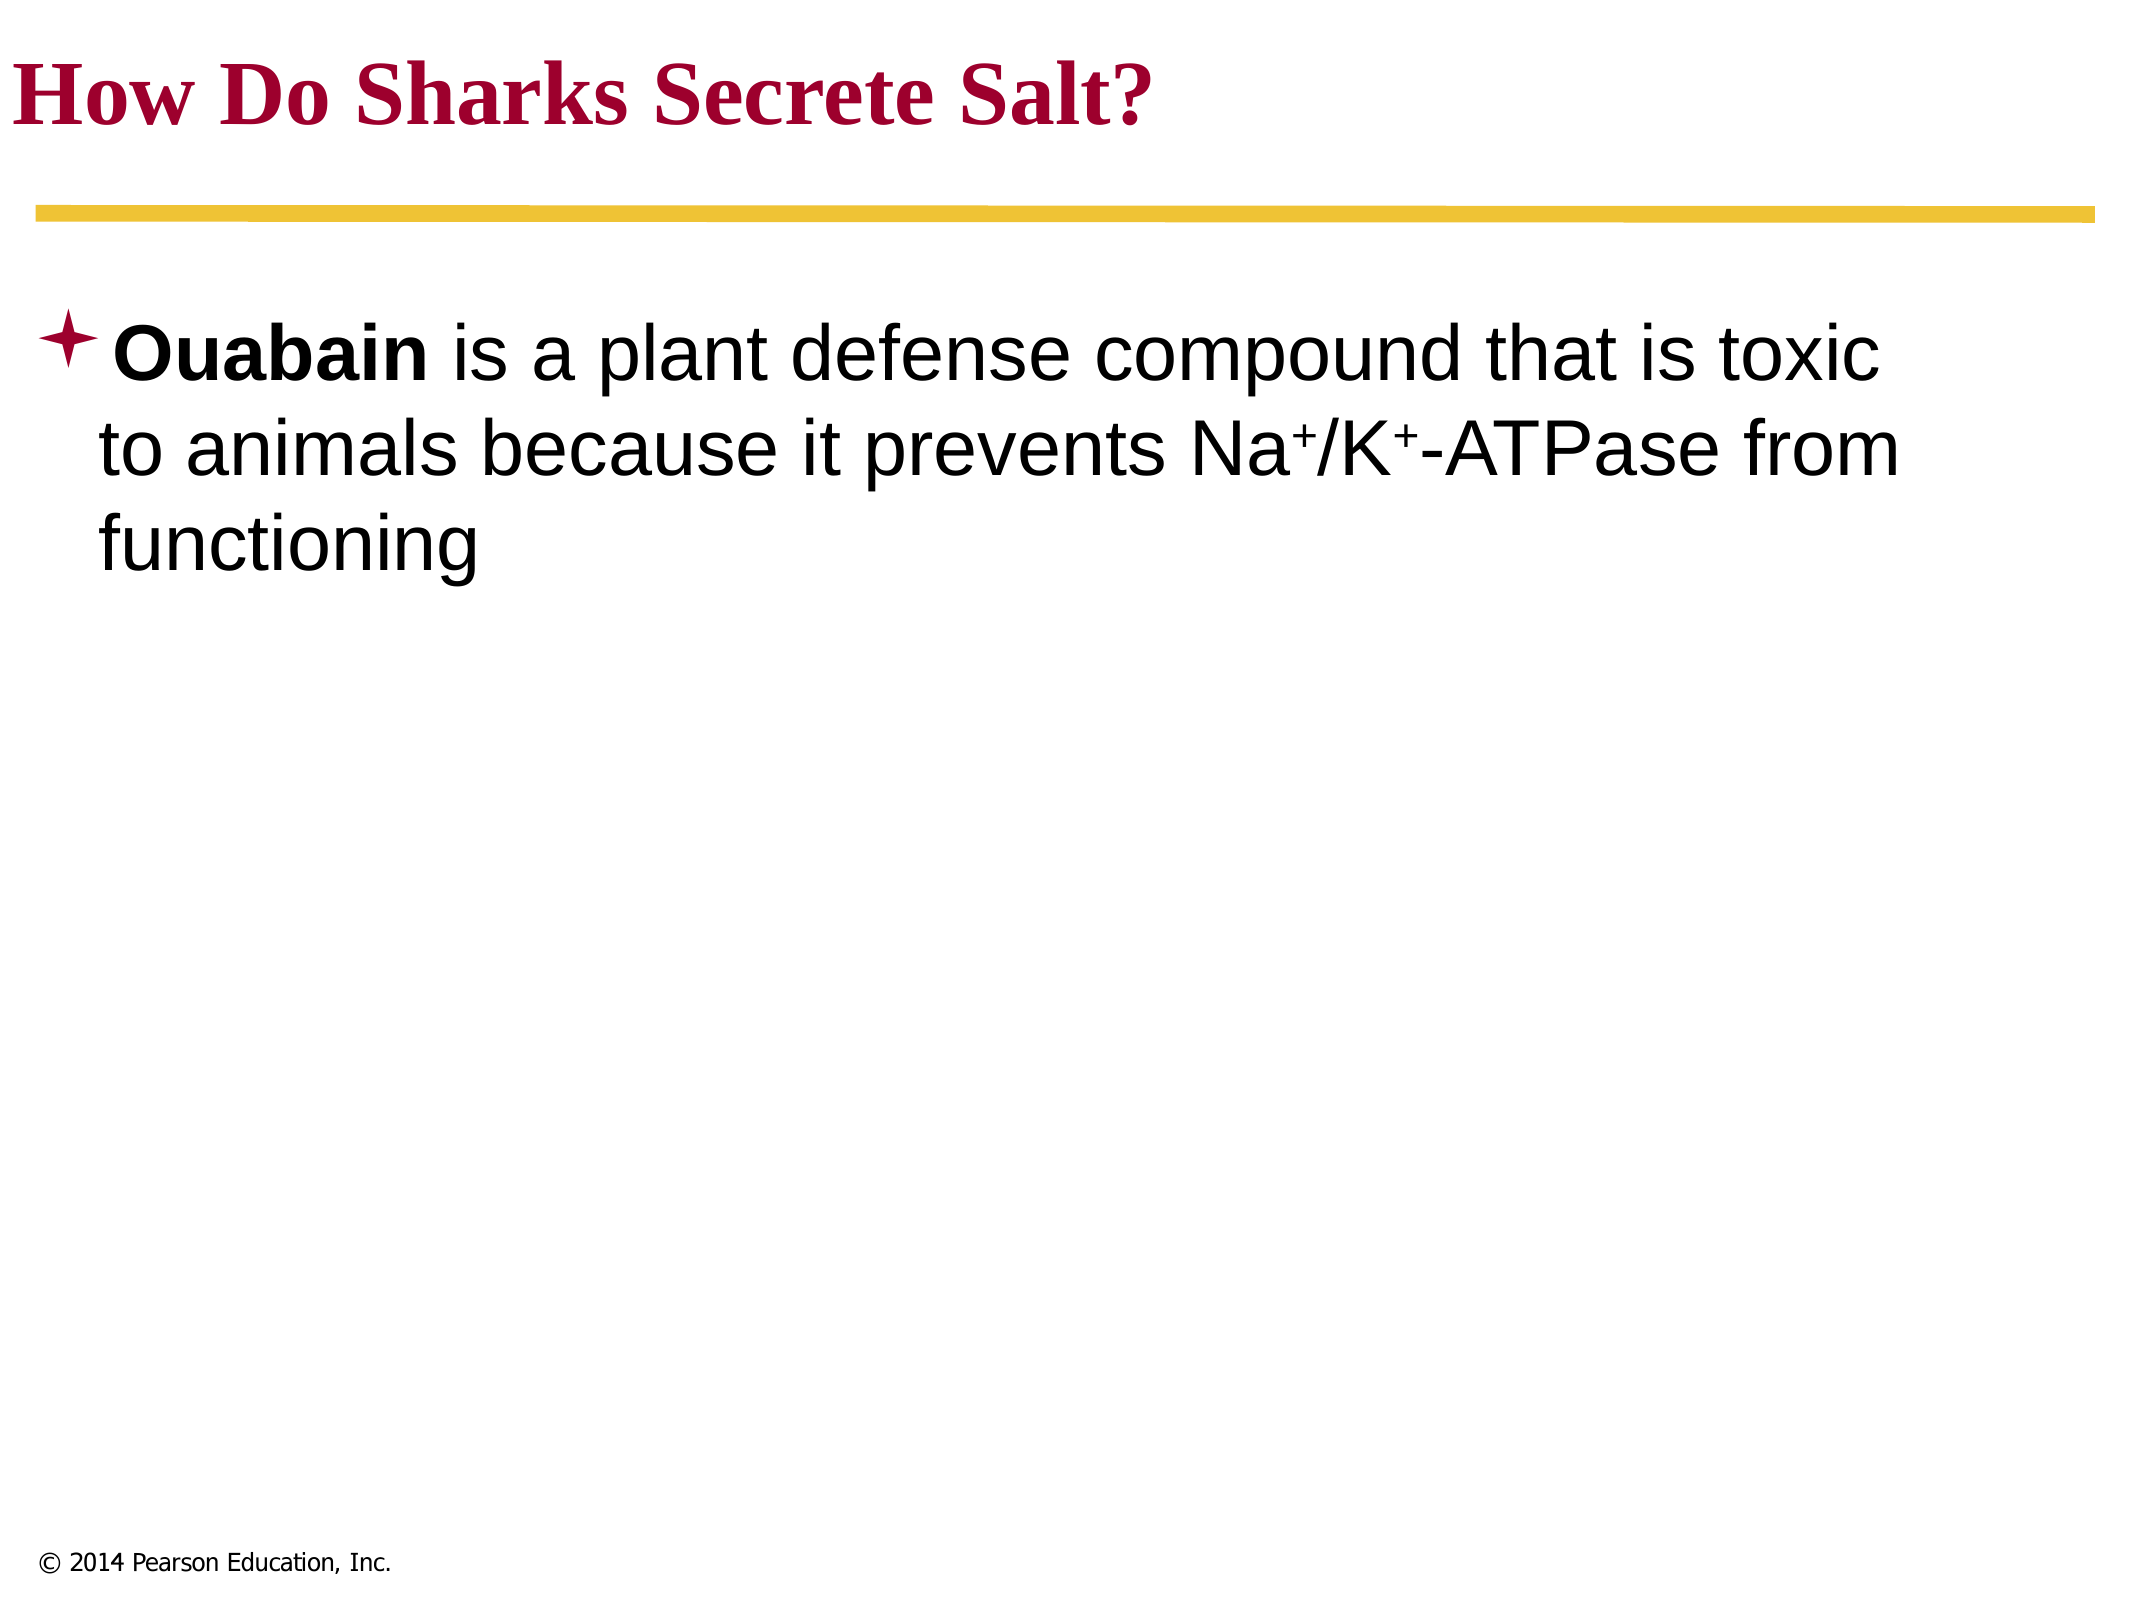

How Do Sharks Secrete Salt?

Ouabain is a plant defense compound that is toxic
to animals because it prevents Na+/K+-ATPase from functioning